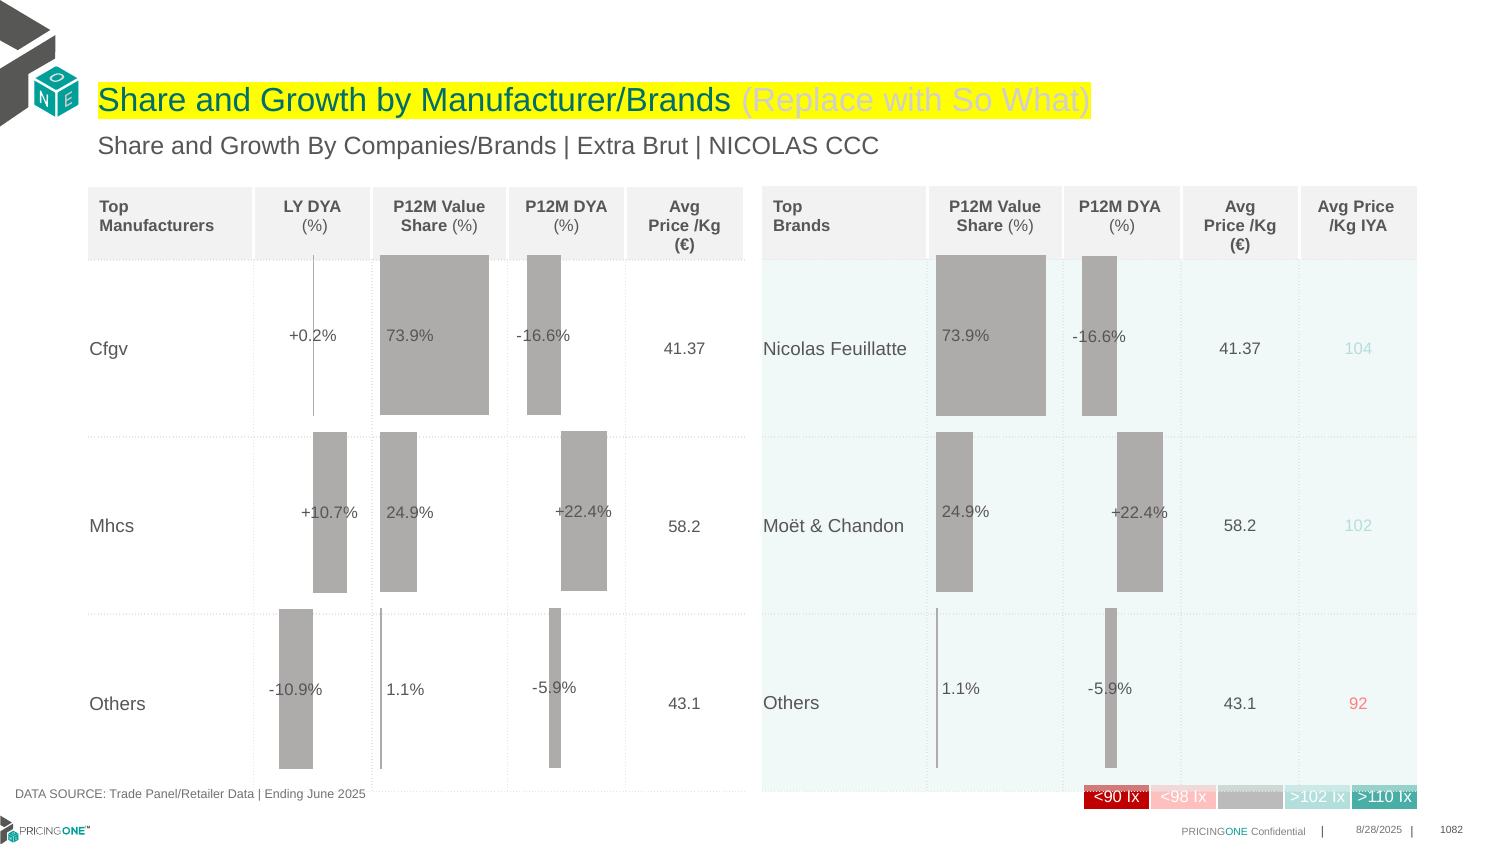

# Share and Growth by Manufacturer/Brands (Replace with So What)

Share and Growth By Companies/Brands | Extra Brut | NICOLAS CCC
| Top Brands | P12M Value Share (%) | P12M DYA (%) | Avg Price /Kg (€) | Avg Price /Kg IYA |
| --- | --- | --- | --- | --- |
| Nicolas Feuillatte |  |  | 41.37 | 104 |
| Moët & Chandon |  |  | 58.2 | 102 |
| Others |  |  | 43.1 | 92 |
| Top Manufacturers | LY DYA (%) | P12M Value Share (%) | P12M DYA (%) | Avg Price /Kg (€) |
| --- | --- | --- | --- | --- |
| Cfgv |  |  |  | 41.37 |
| Mhcs |  |  |  | 58.2 |
| Others |  |  |  | 43.1 |

### Chart

| Category | Share DYA P12M |
|---|---|
| None | -0.16559775683817646 |

### Chart

| Category | Value Share P12M |
|---|---|
| None | 0.7392356353671691 |

### Chart

| Category | Share DYA LY |
|---|---|
| None | 0.0016528238886182045 |

### Chart

| Category | Value Share |
|---|---|
| None | 0.7392356353671691 |

### Chart

| Category | Share DYA |
|---|---|
| None | -0.16559775683817646 |
DATA SOURCE: Trade Panel/Retailer Data | Ending June 2025
| <90 Ix | <98 Ix |  | >102 Ix | >110 Ix |
| --- | --- | --- | --- | --- |

8/28/2025
1082